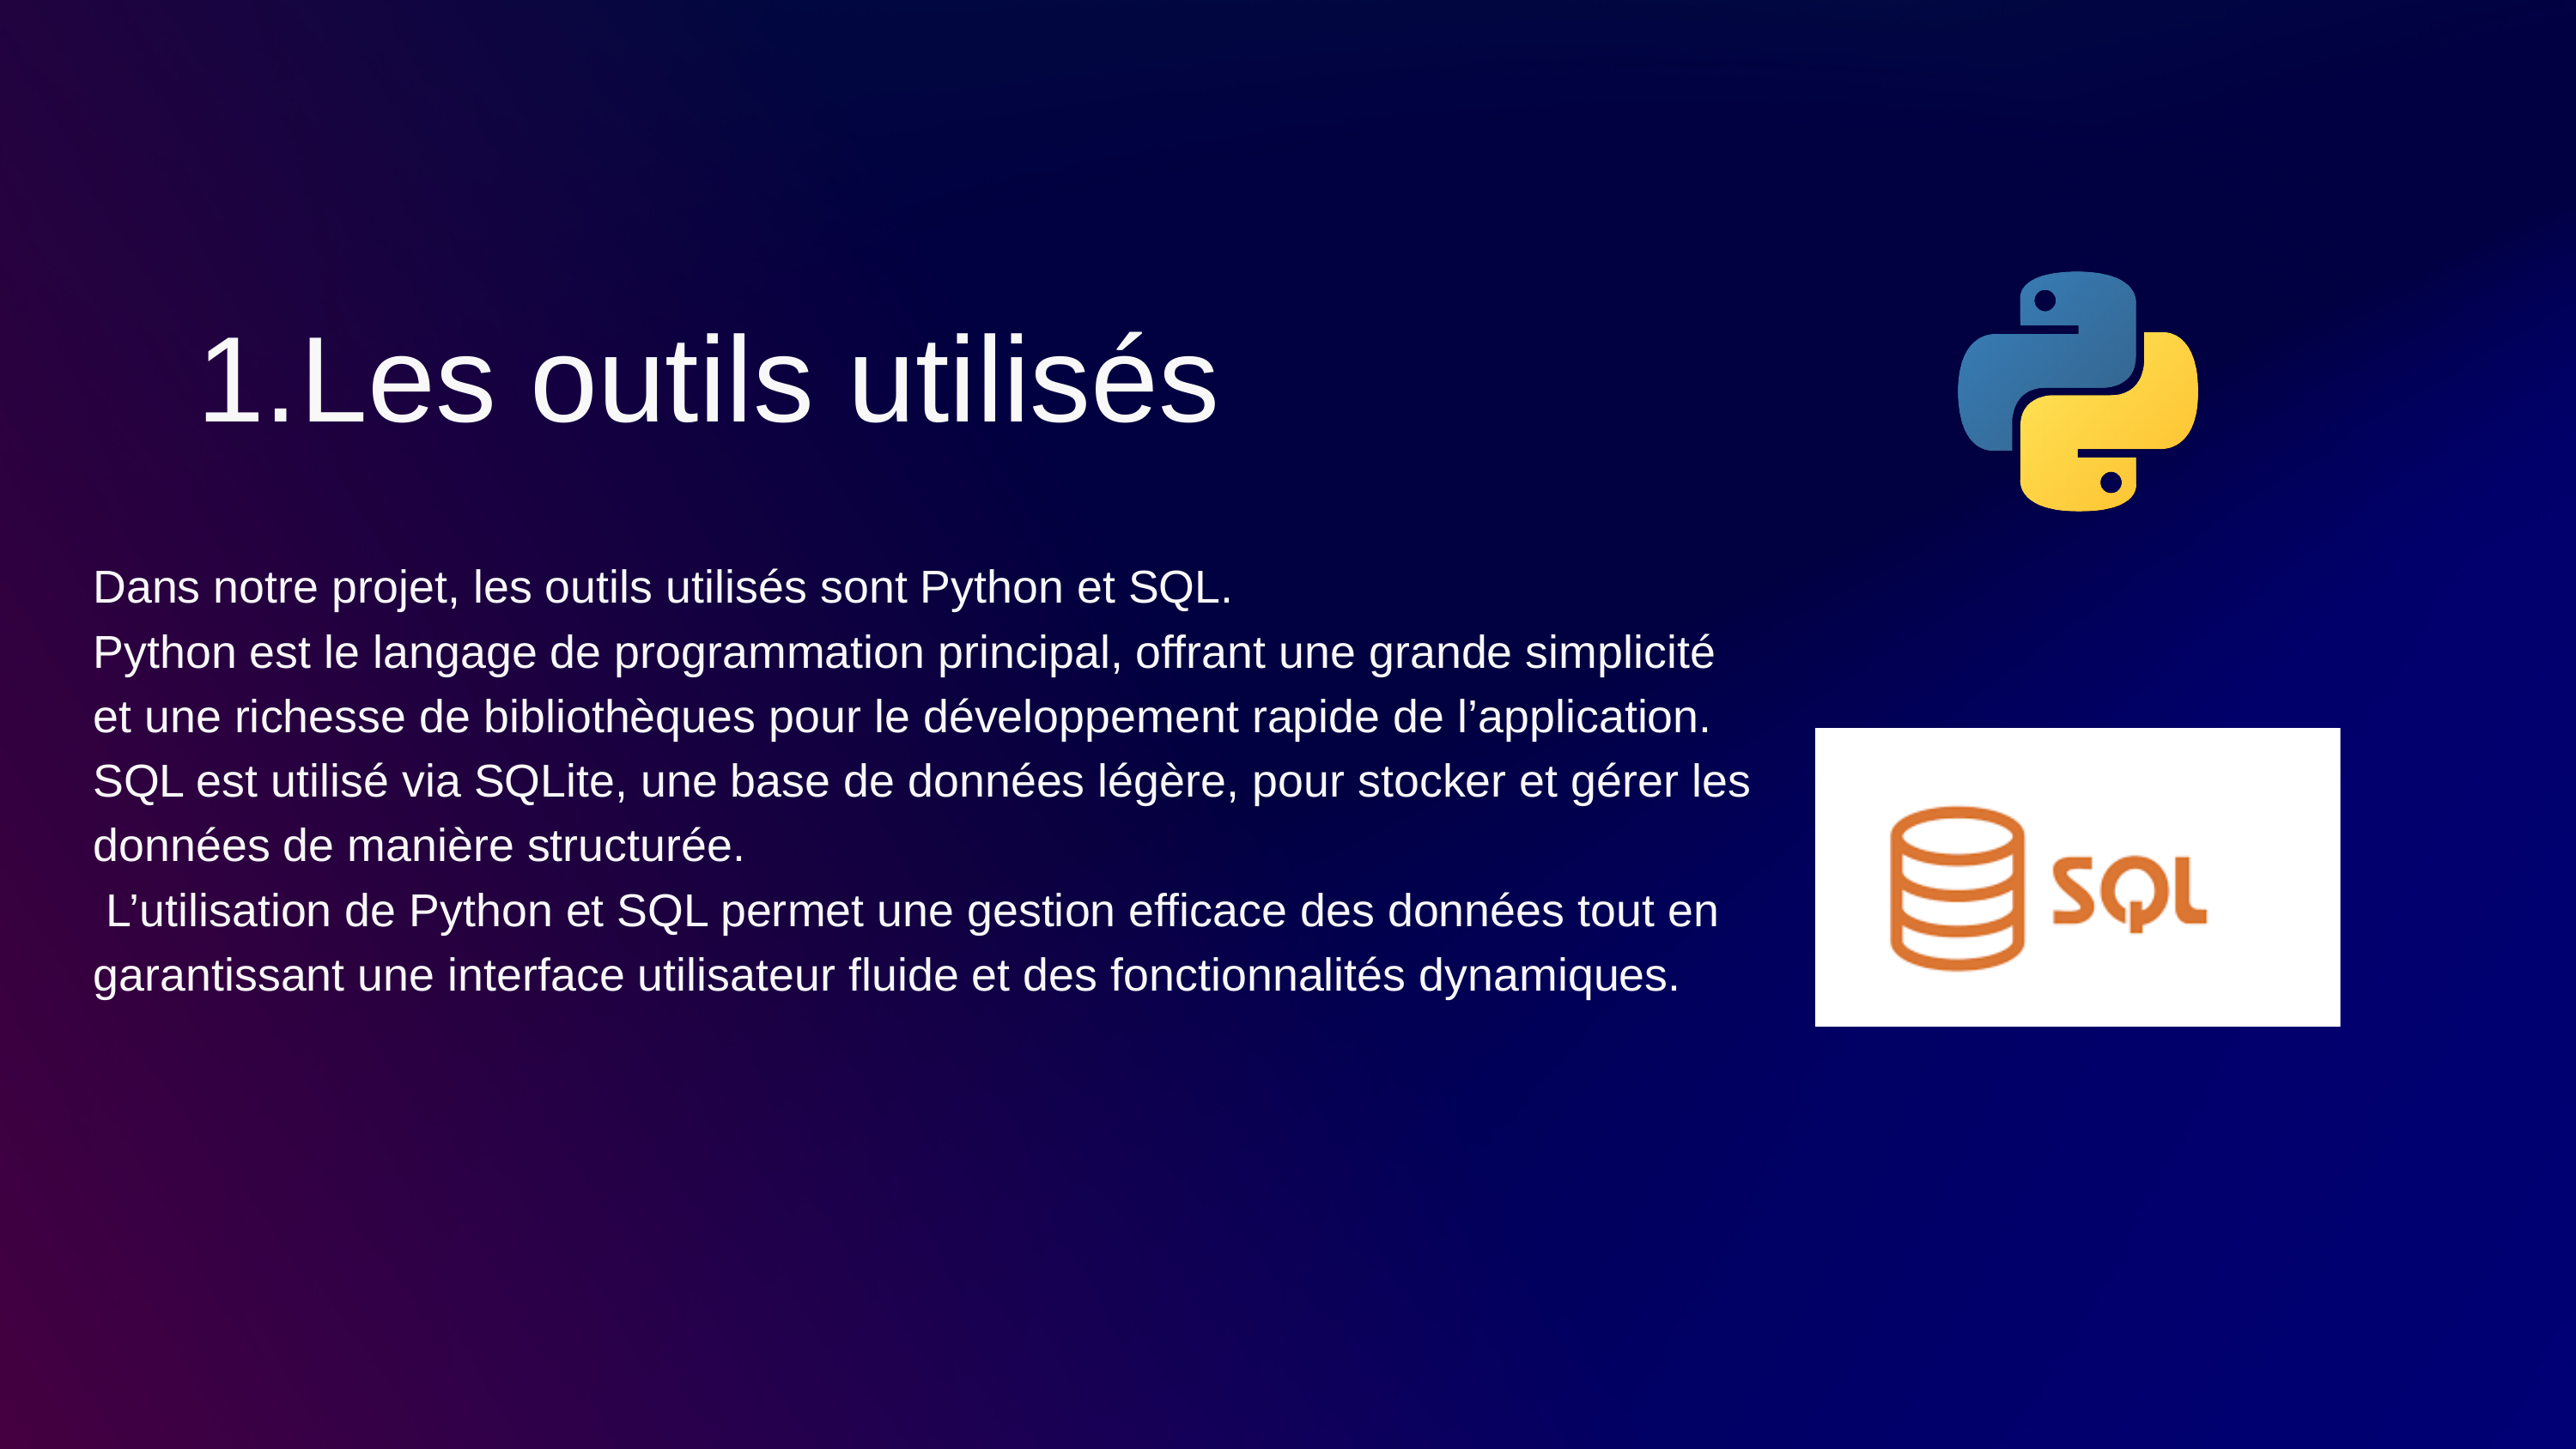

Les outils utilisés
Dans notre projet, les outils utilisés sont Python et SQL.
Python est le langage de programmation principal, offrant une grande simplicité et une richesse de bibliothèques pour le développement rapide de l’application.
SQL est utilisé via SQLite, une base de données légère, pour stocker et gérer les données de manière structurée.
 L’utilisation de Python et SQL permet une gestion efficace des données tout en garantissant une interface utilisateur fluide et des fonctionnalités dynamiques.